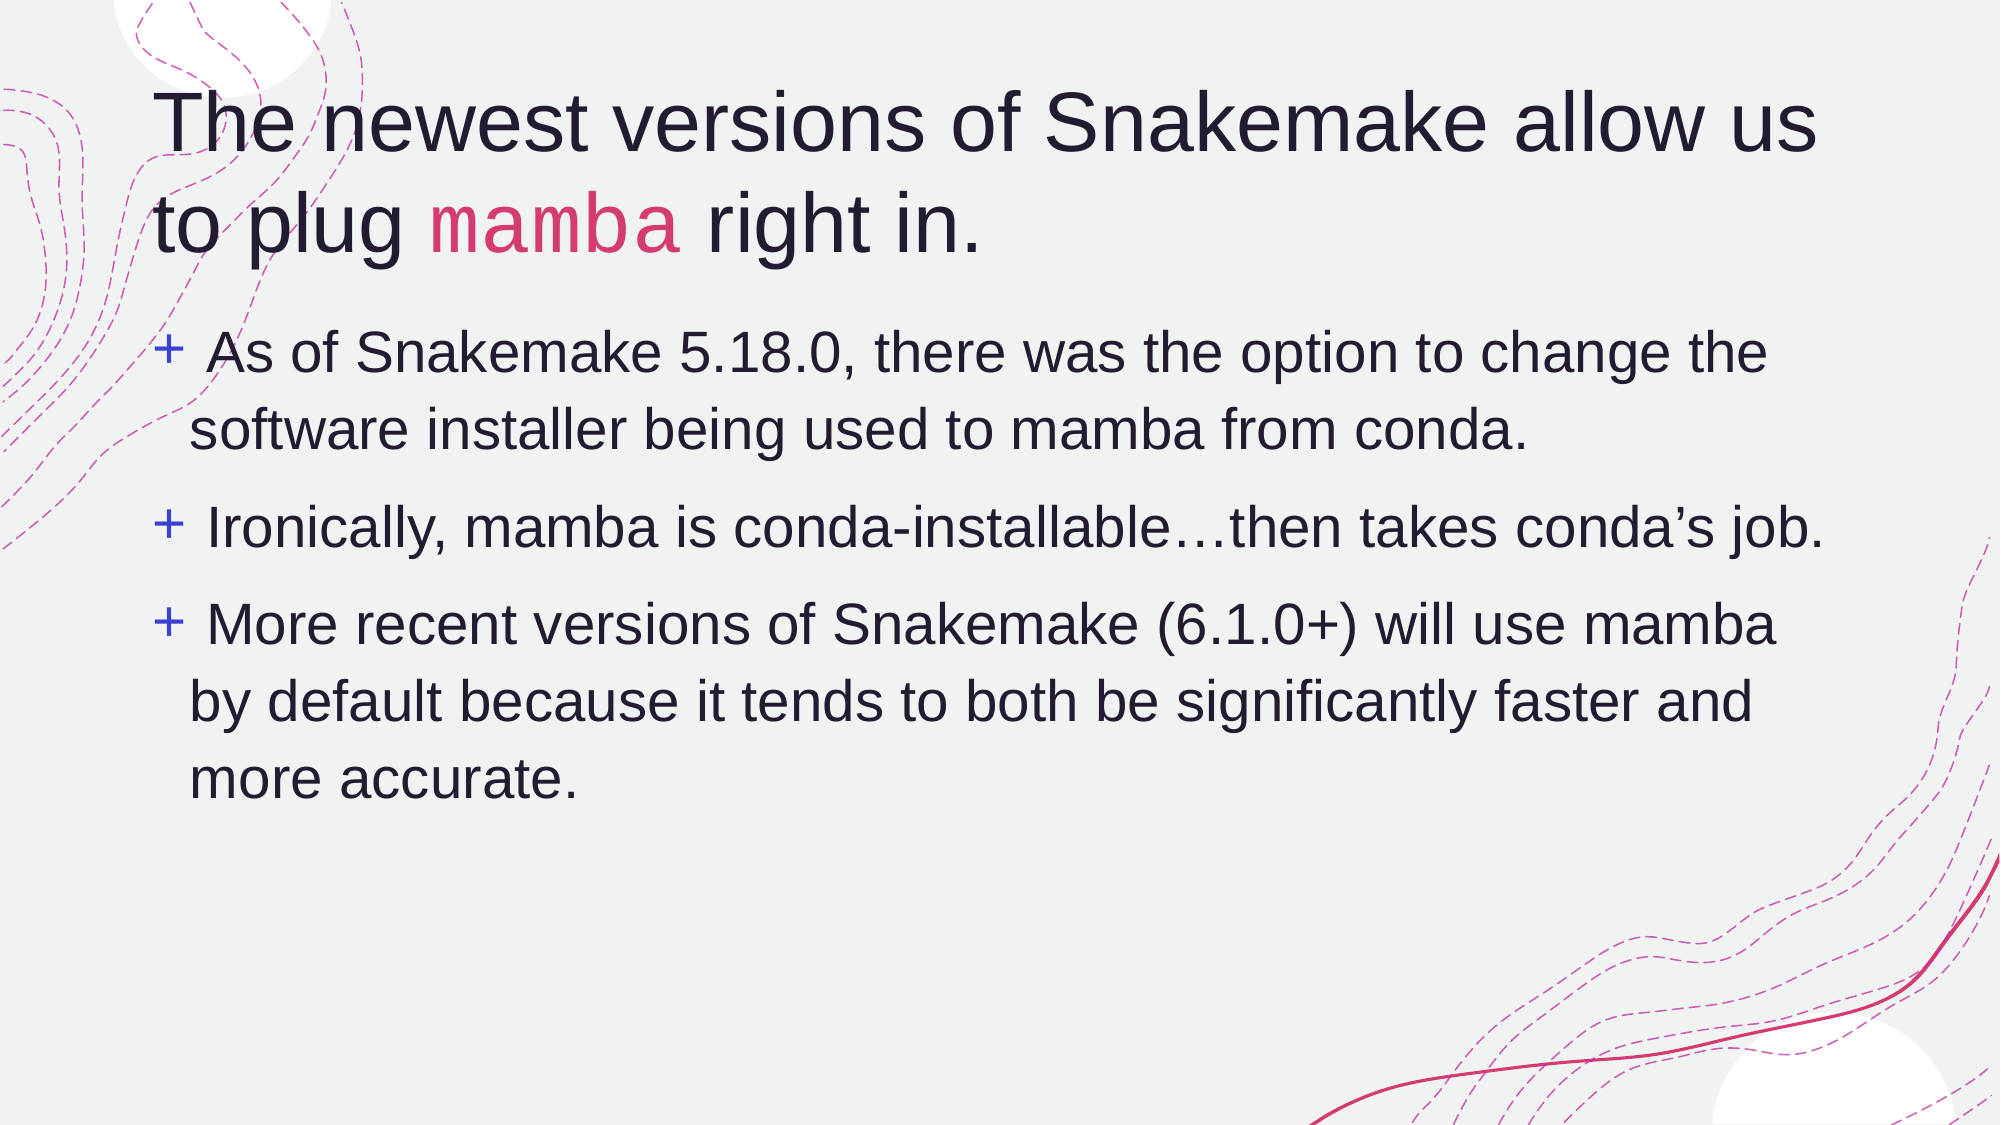

# The newest versions of Snakemake allow us to plug mamba right in.
 As of Snakemake 5.18.0, there was the option to change the software installer being used to mamba from conda.
 Ironically, mamba is conda-installable…then takes conda’s job.
 More recent versions of Snakemake (6.1.0+) will use mamba by default because it tends to both be significantly faster and more accurate.